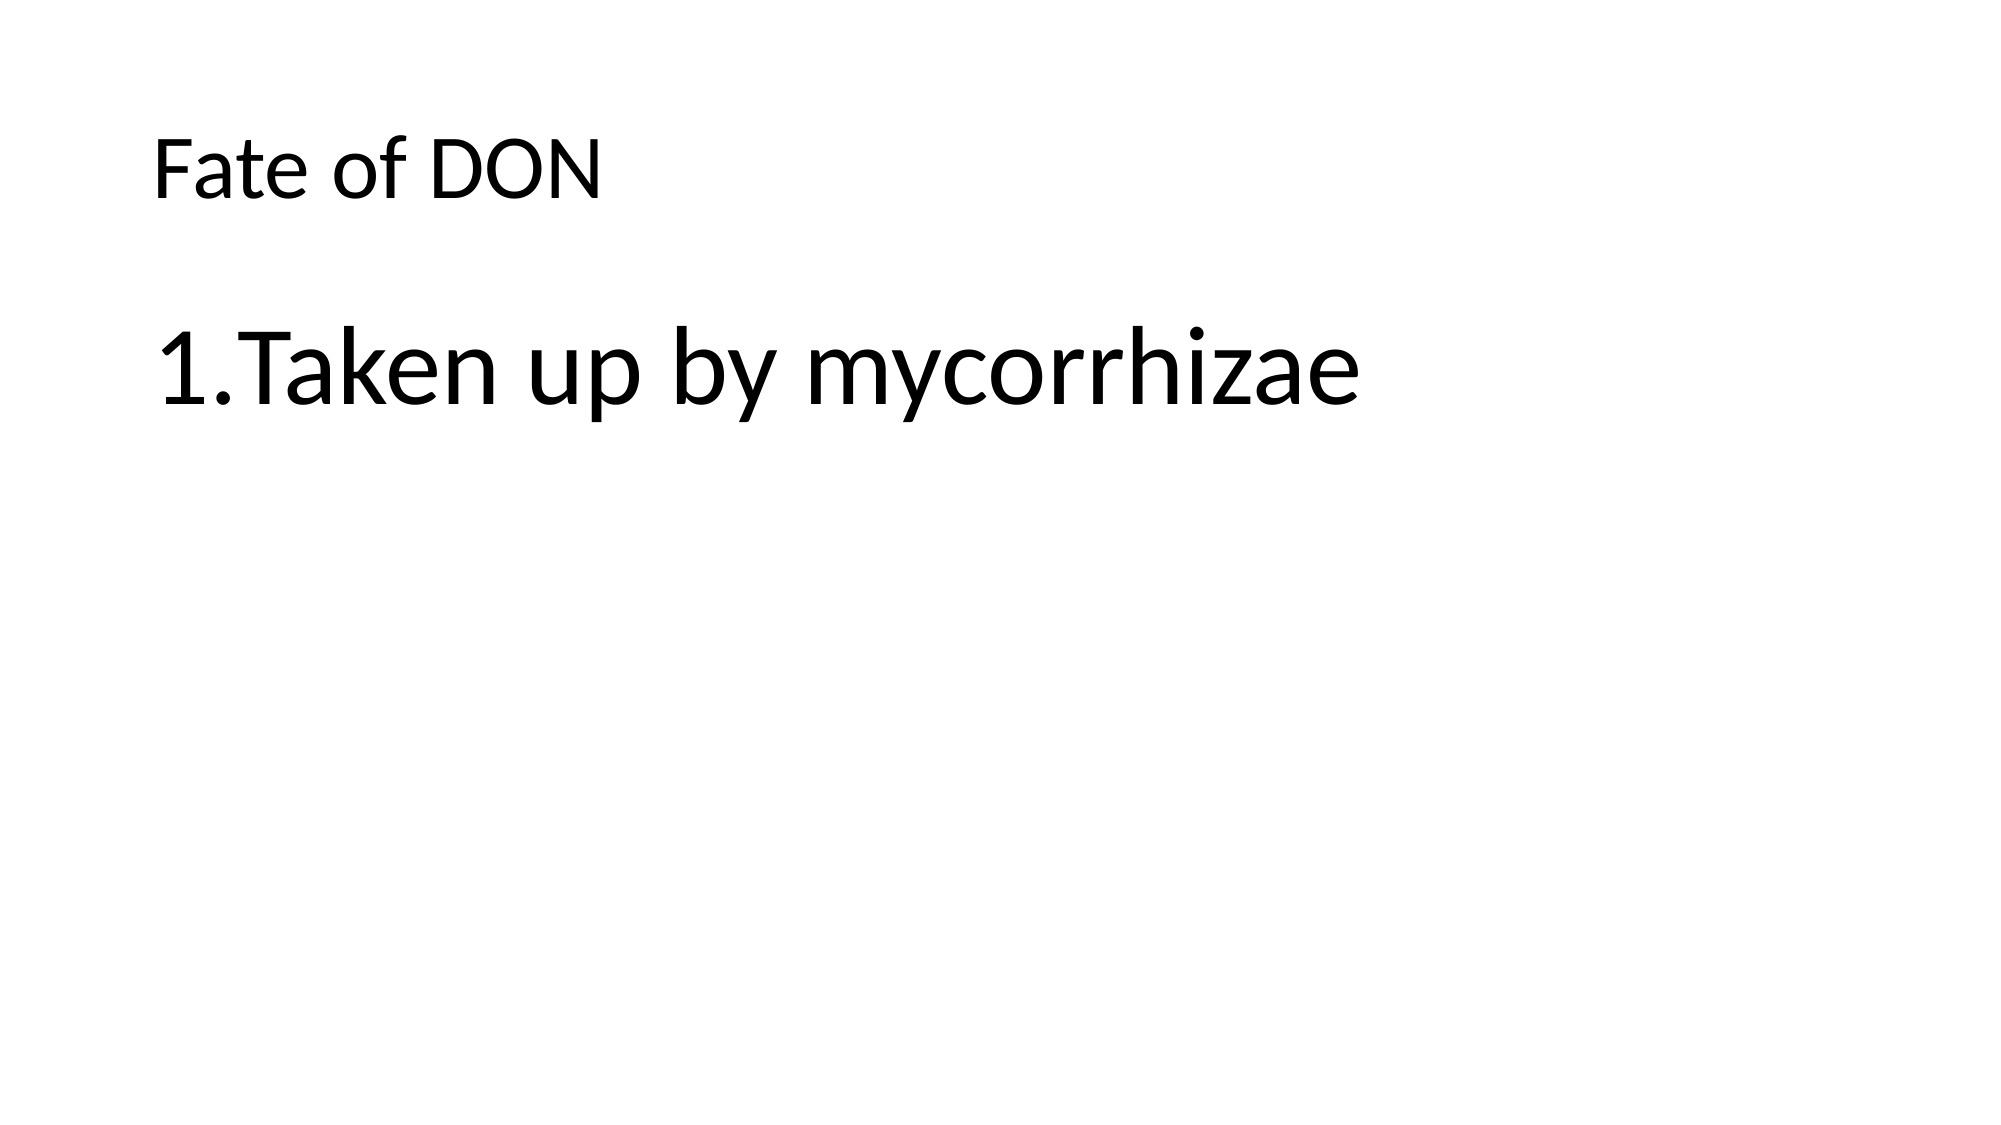

# Fate of DON
Taken up by mycorrhizae